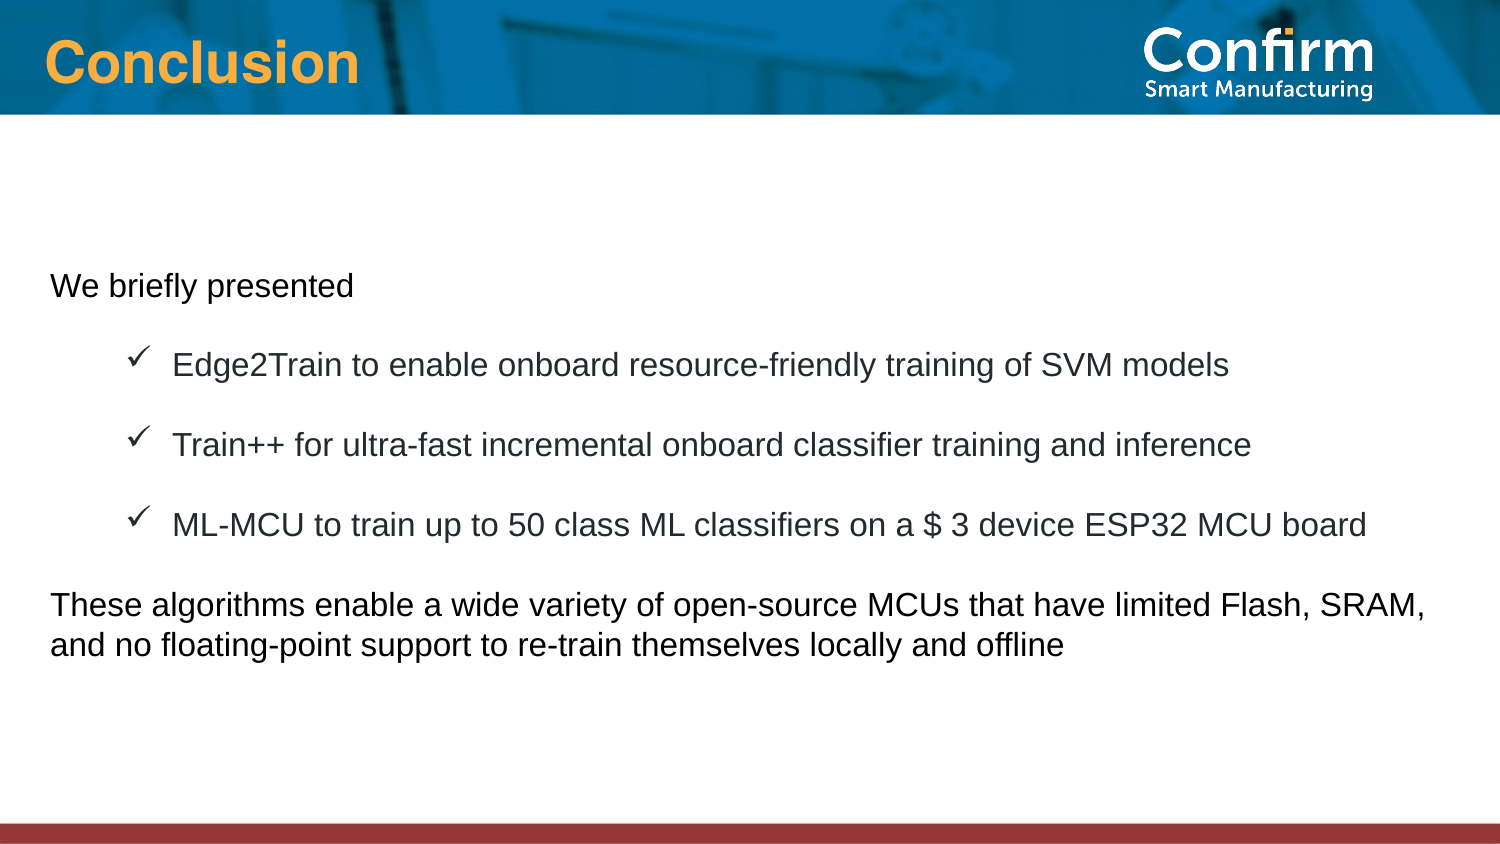

Conclusion
We briefly presented

Edge2Train to enable onboard resource-friendly training of SVM models

Train++ for ultra-fast incremental onboard classifier training and inference

ML-MCU to train up to 50 class ML classifiers on a $ 3 device ESP32 MCU board

These algorithms enable a wide variety of open-source MCUs that have limited Flash, SRAM, and no floating-point support to re-train themselves locally and offline